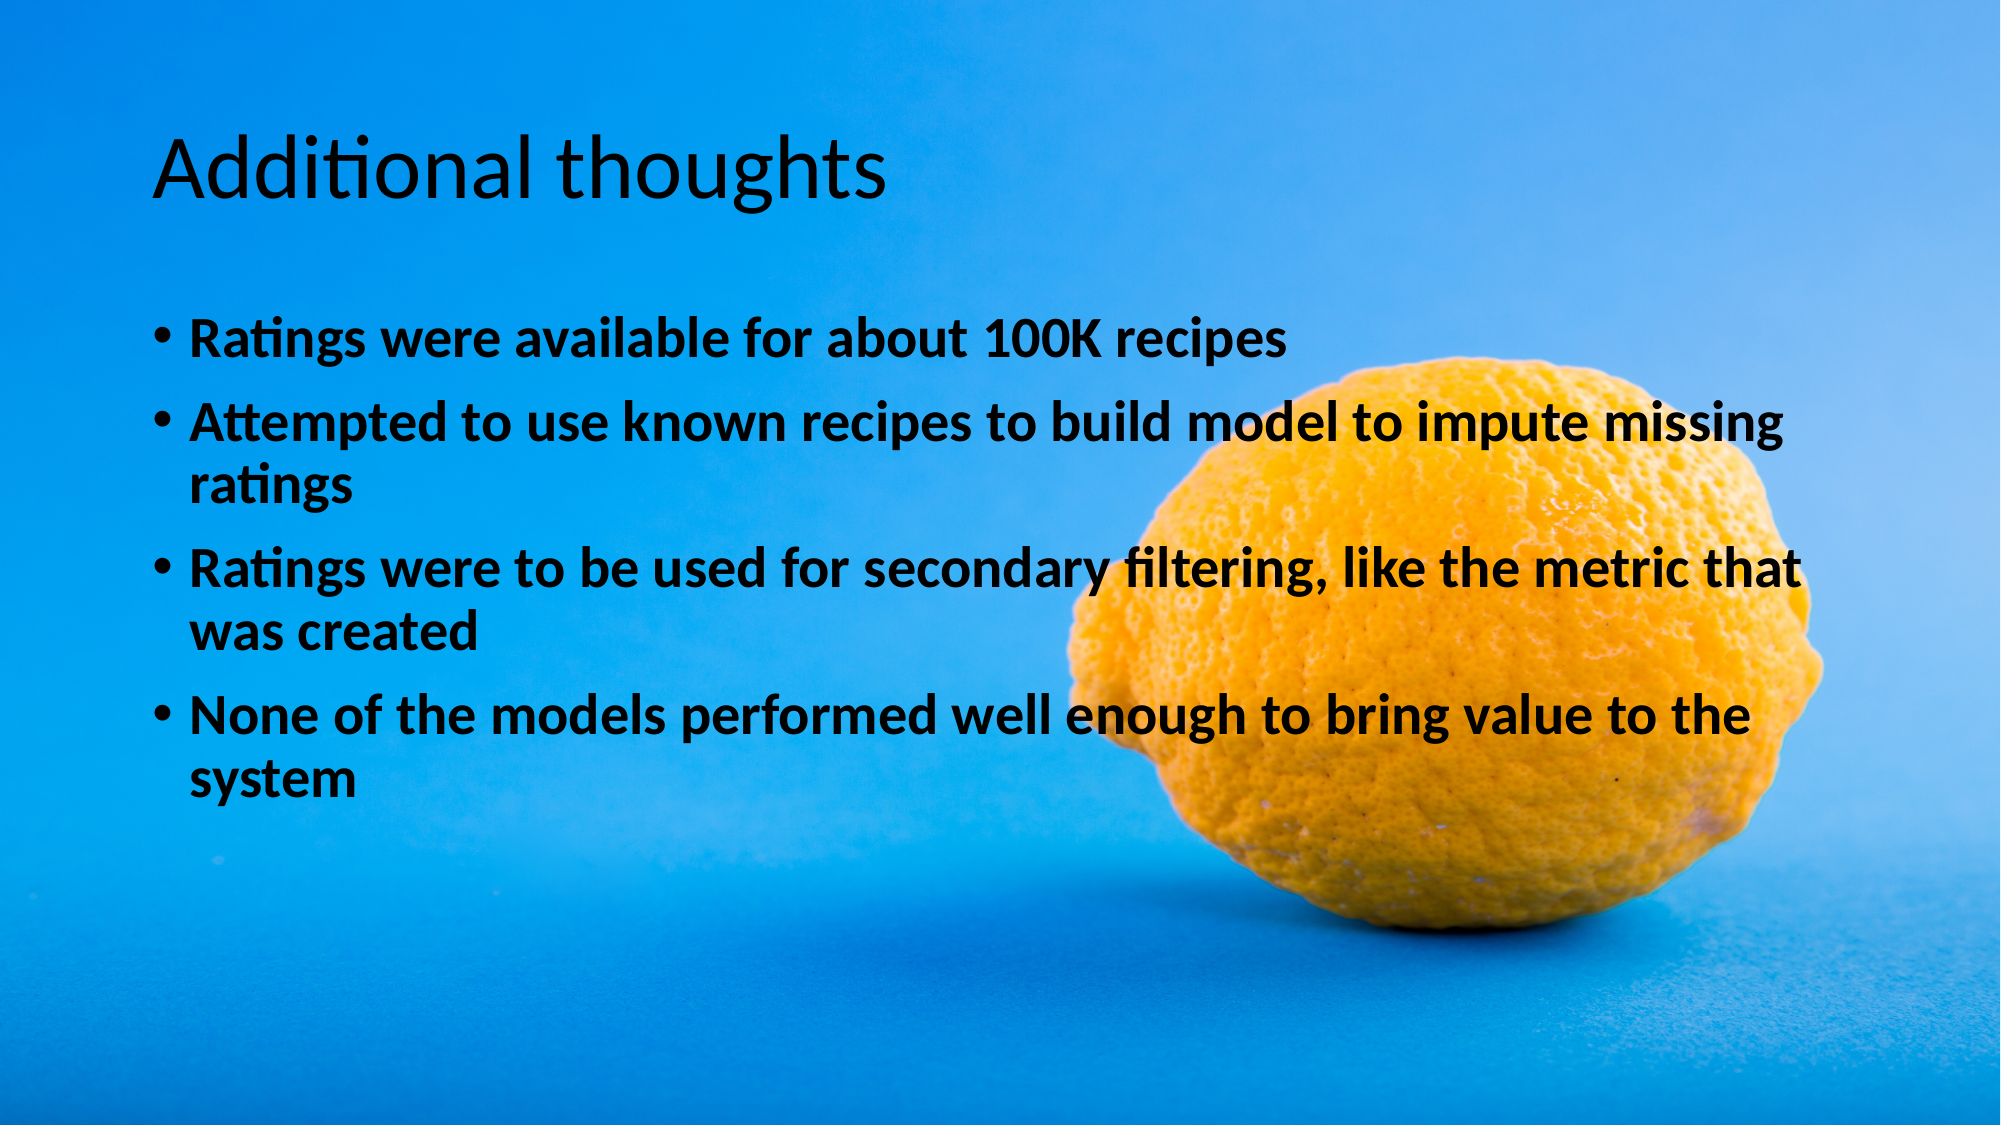

# Additional thoughts
Ratings were available for about 100K recipes
Attempted to use known recipes to build model to impute missing ratings
Ratings were to be used for secondary filtering, like the metric that was created
None of the models performed well enough to bring value to the system